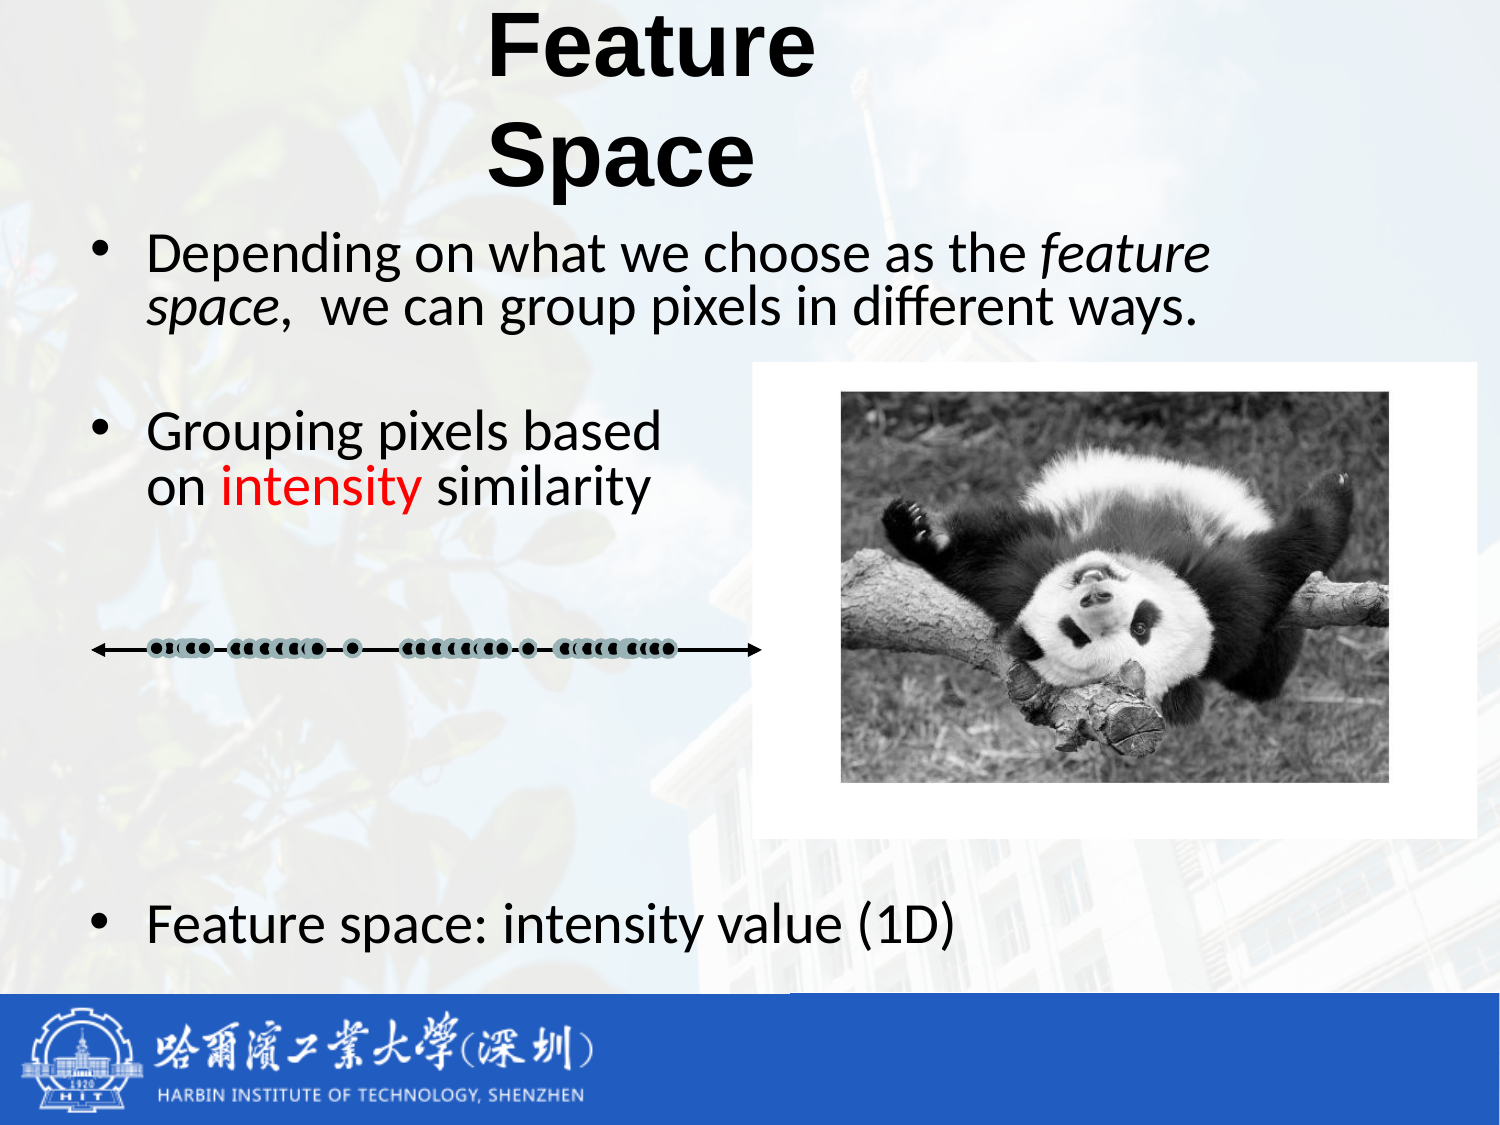

# Feature Space
Depending on what we choose as the feature space,  we can group pixels in diﬀerent ways.

Grouping pixels based on intensity similarity

Feature space: intensity value (1D)